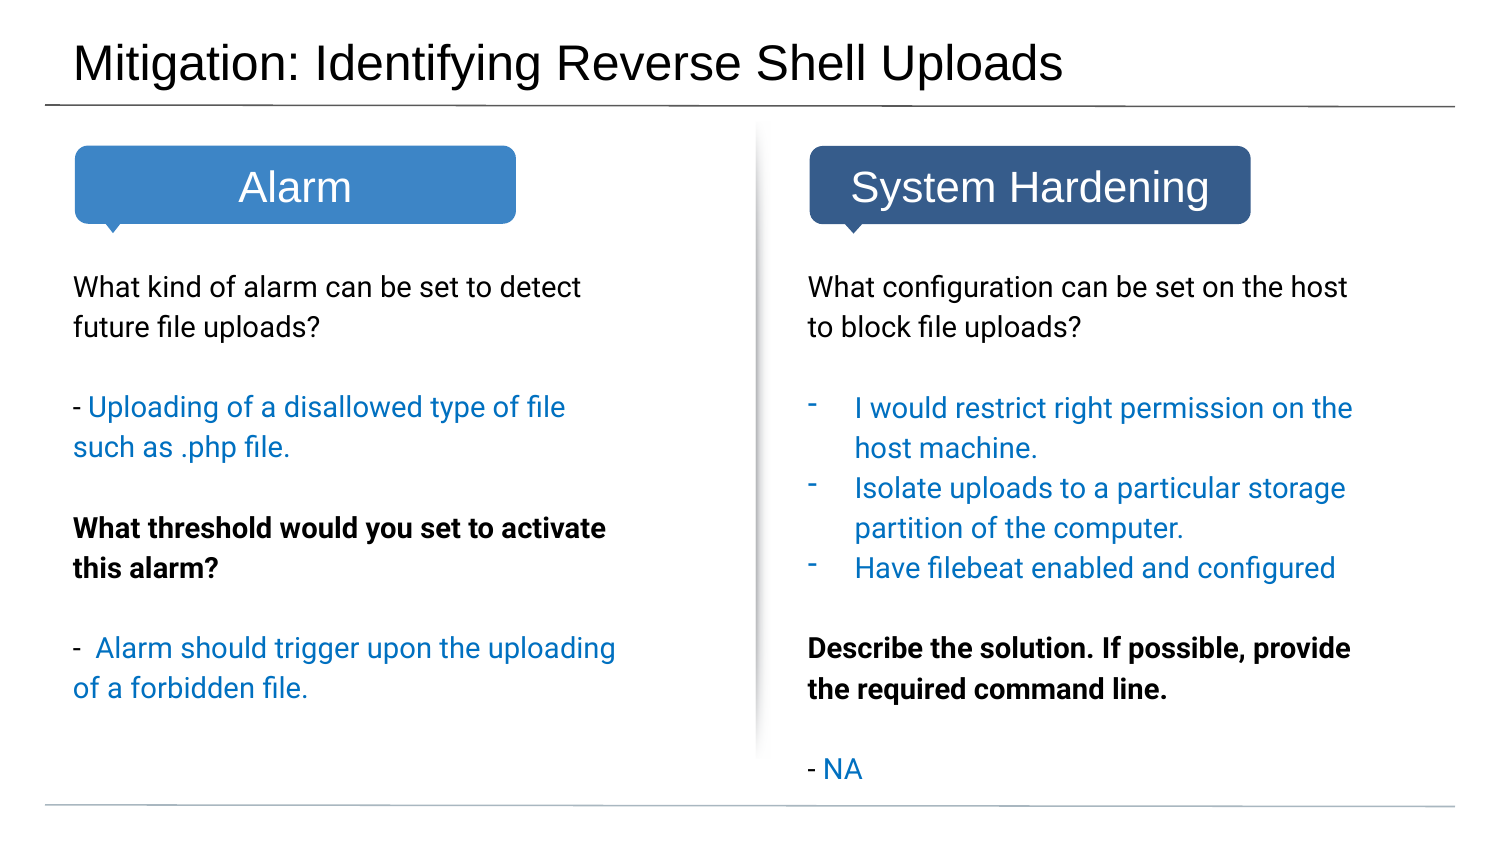

# Mitigation: Identifying Reverse Shell Uploads
What kind of alarm can be set to detect future file uploads?

- Uploading of a disallowed type of file such as .php file.

What threshold would you set to activate this alarm?

-  Alarm should trigger upon the uploading of a forbidden file.

What configuration can be set on the host to block file uploads?

I would restrict right permission on the host machine.
Isolate uploads to a particular storage partition of the computer.
Have filebeat enabled and configured

Describe the solution. If possible, provide the required command line.

- NA